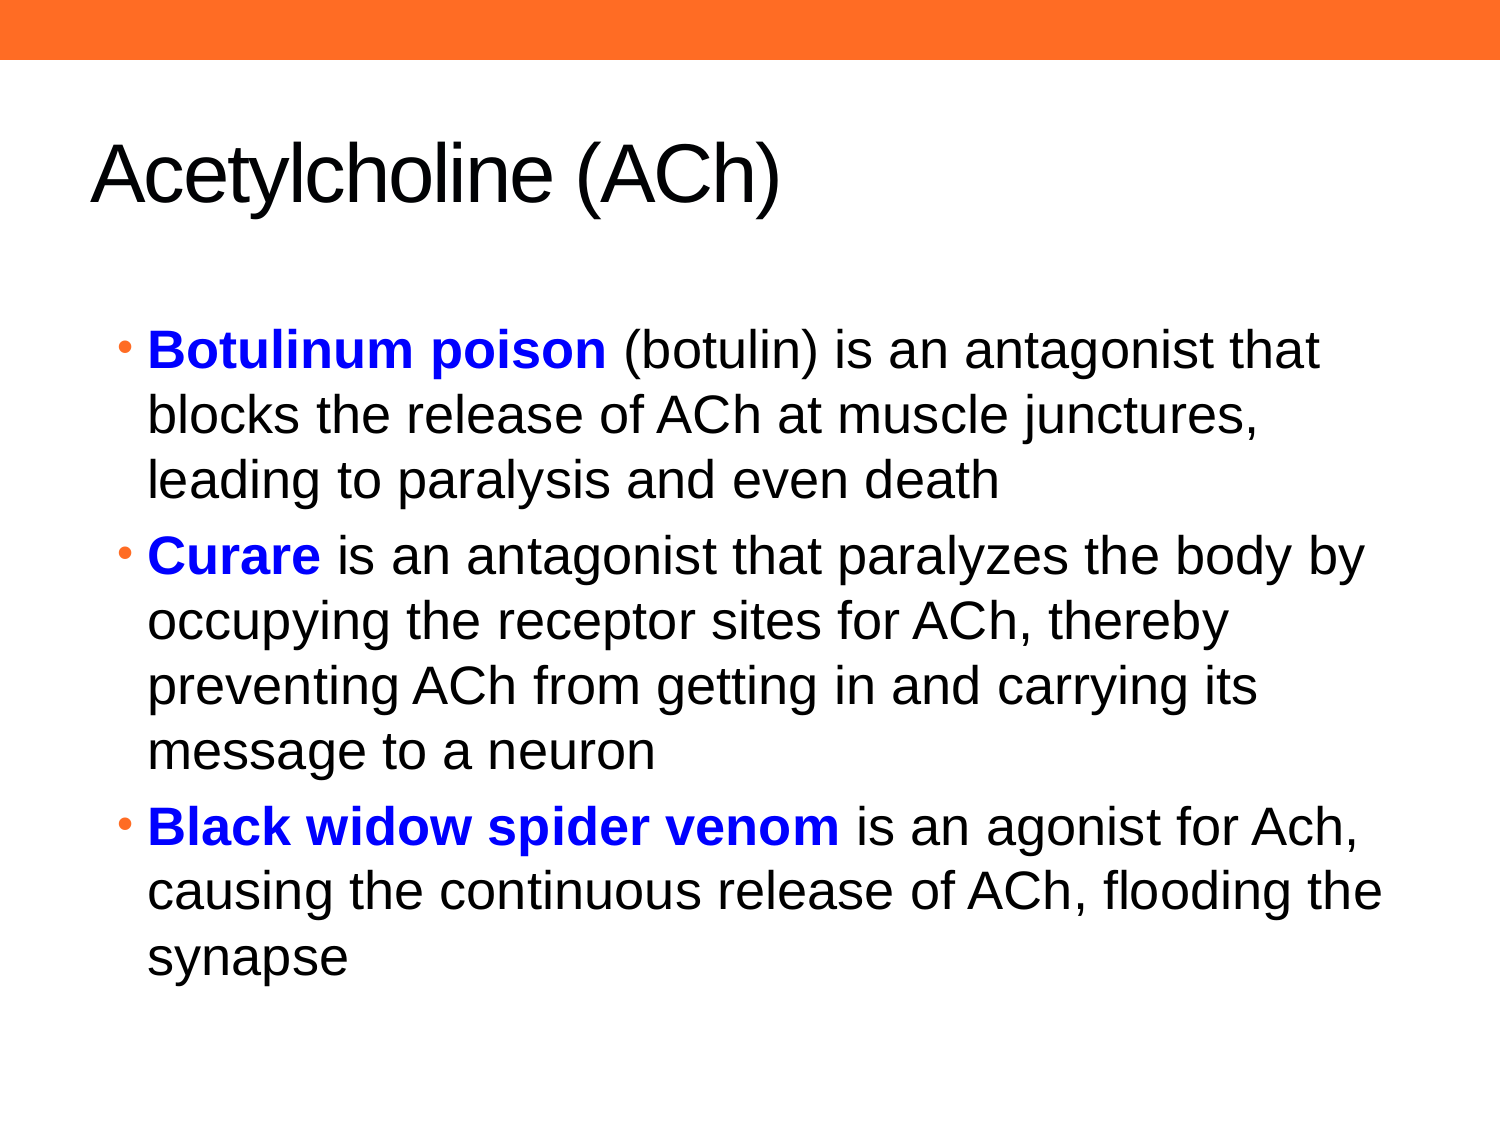

# Acetylcholine (ACh)
Botulinum poison (botulin) is an antagonist that blocks the release of ACh at muscle junctures, leading to paralysis and even death
Curare is an antagonist that paralyzes the body by occupying the receptor sites for ACh, thereby preventing ACh from getting in and carrying its message to a neuron
Black widow spider venom is an agonist for Ach, causing the continuous release of ACh, flooding the synapse